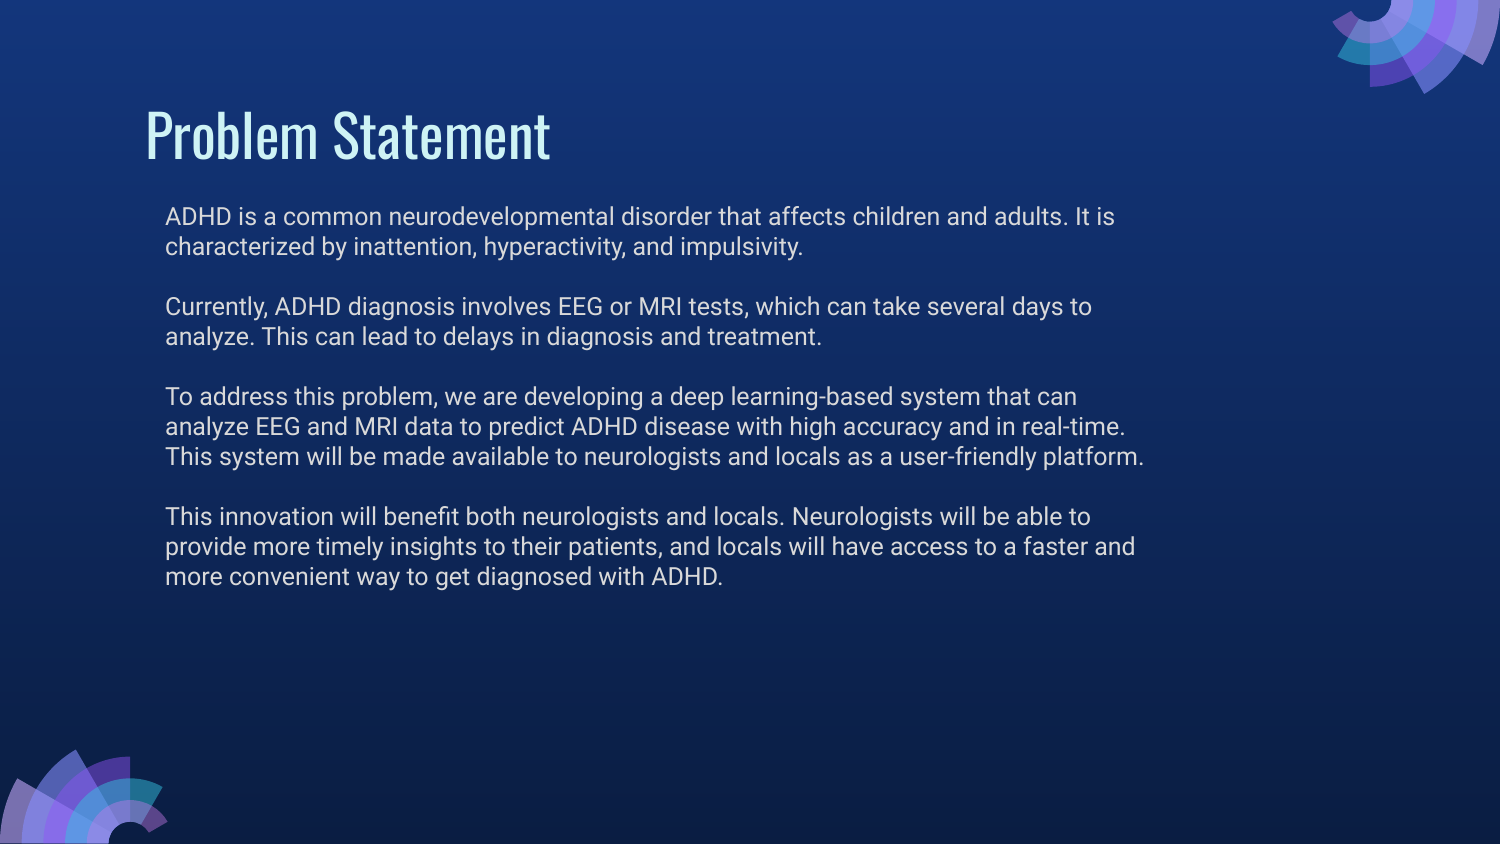

# Problem Statement
ADHD is a common neurodevelopmental disorder that affects children and adults. It is characterized by inattention, hyperactivity, and impulsivity.

Currently, ADHD diagnosis involves EEG or MRI tests, which can take several days to analyze. This can lead to delays in diagnosis and treatment.

To address this problem, we are developing a deep learning-based system that can analyze EEG and MRI data to predict ADHD disease with high accuracy and in real-time. This system will be made available to neurologists and locals as a user-friendly platform.

This innovation will benefit both neurologists and locals. Neurologists will be able to provide more timely insights to their patients, and locals will have access to a faster and more convenient way to get diagnosed with ADHD.